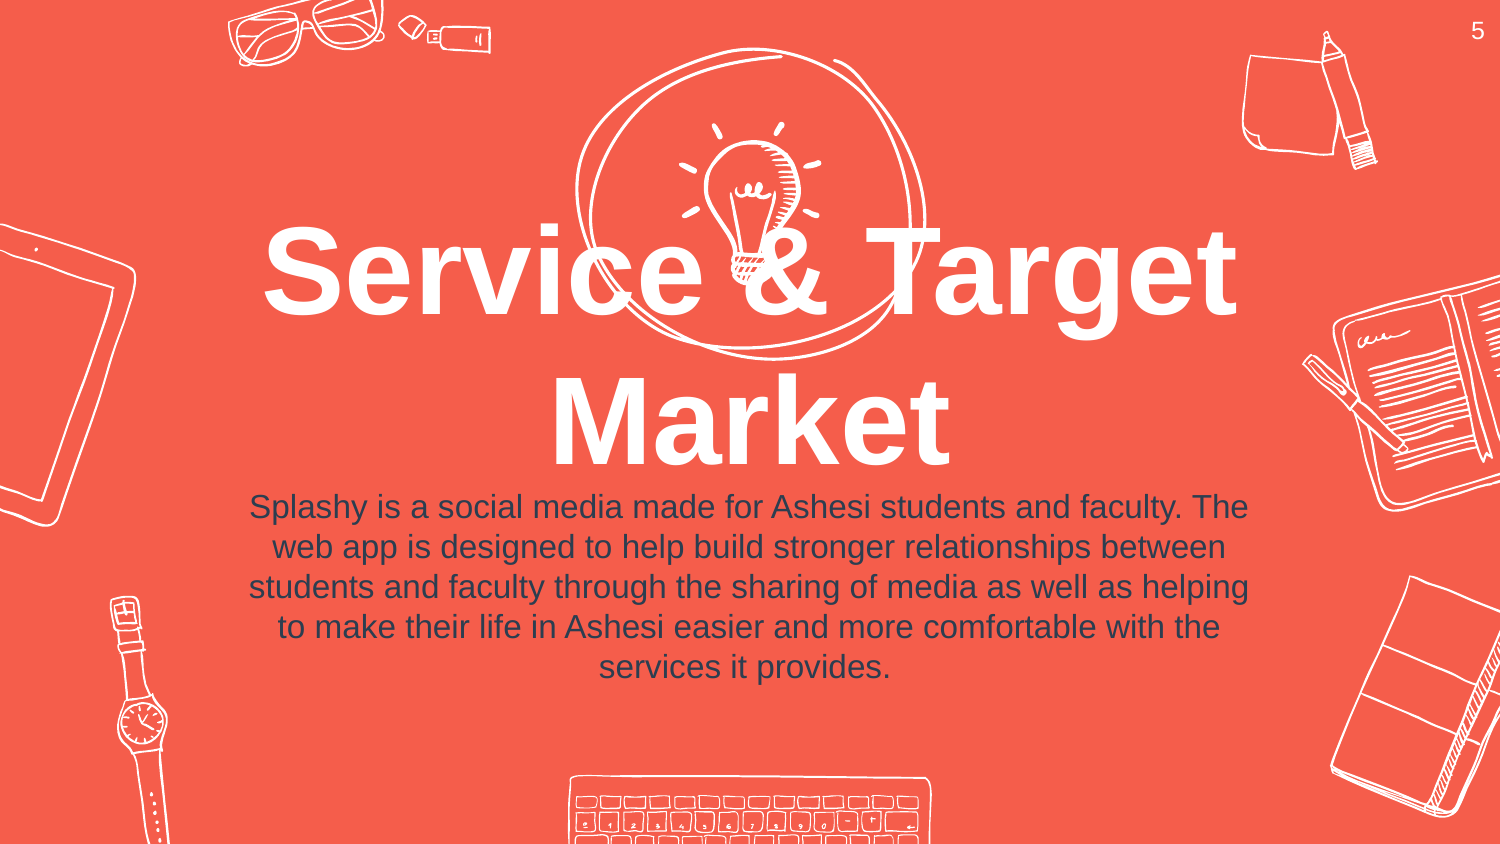

5

Service & Target Market
Splashy is a social media made for Ashesi students and faculty. The web app is designed to help build stronger relationships between students and faculty through the sharing of media as well as helping to make their life in Ashesi easier and more comfortable with the services it provides.